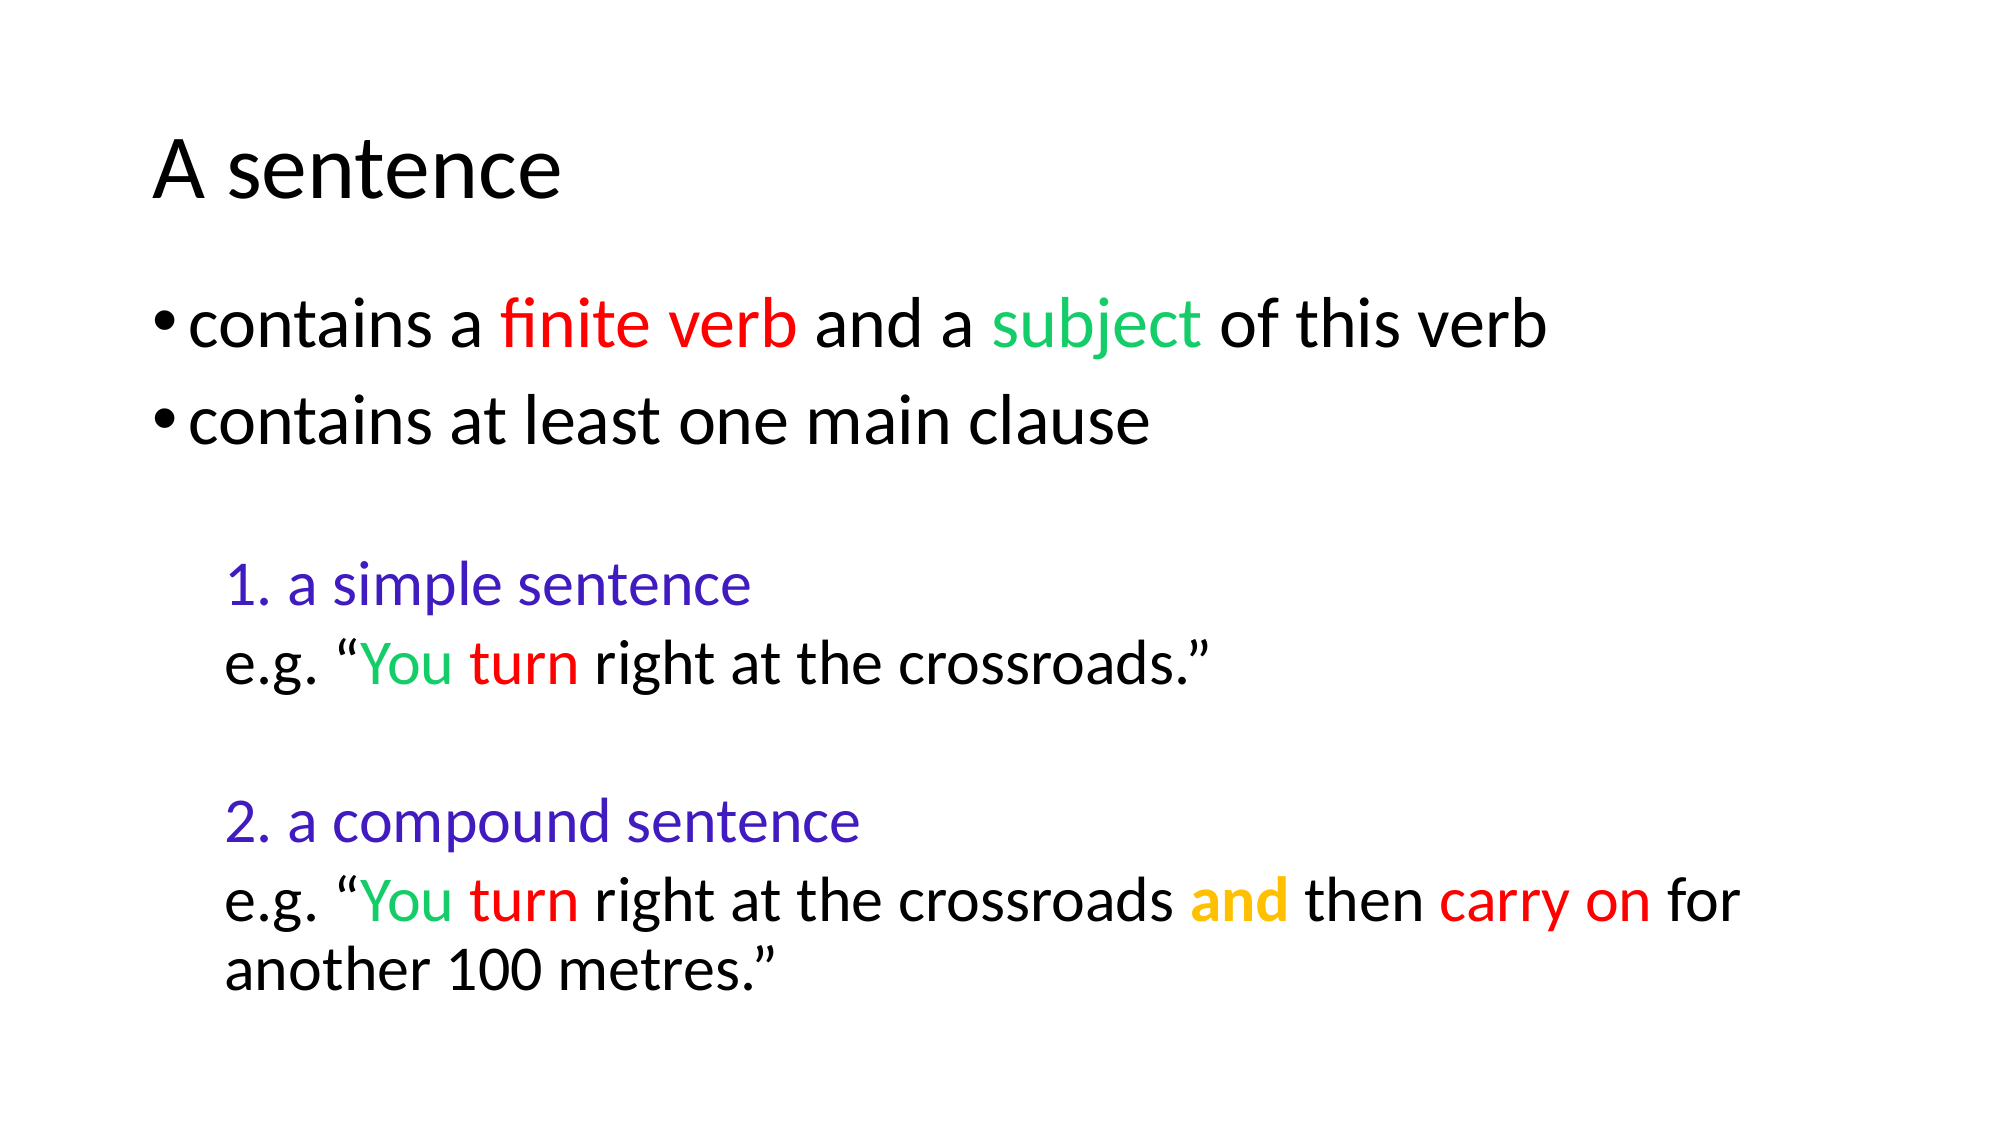

# A sentence
contains a finite verb and a subject of this verb
contains at least one main clause

1. a simple sentence
e.g. “You turn right at the crossroads.”

2. a compound sentence
e.g. “You turn right at the crossroads and then carry on for another 100 metres.”